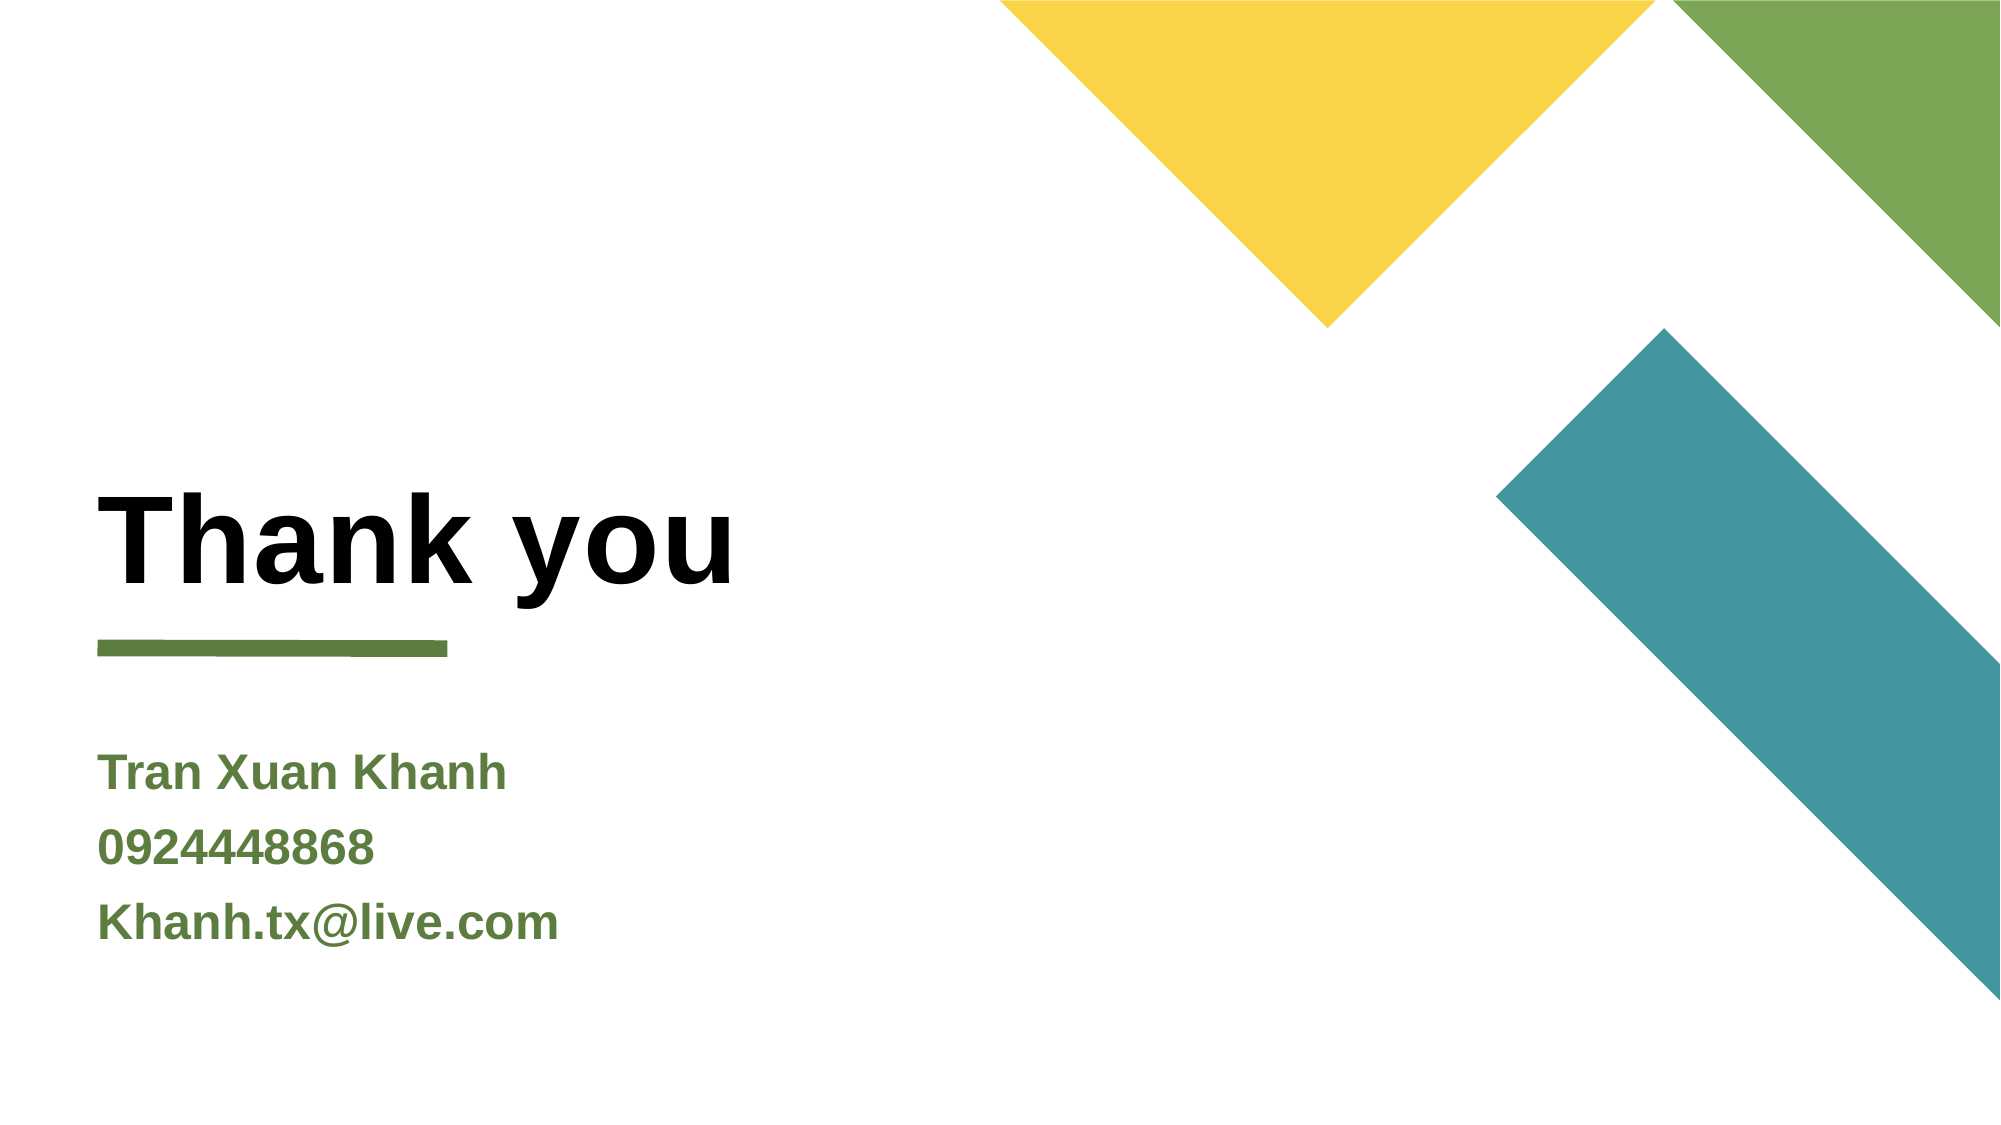

# Thank you
Tran Xuan Khanh
0924448868
Khanh.tx@live.com